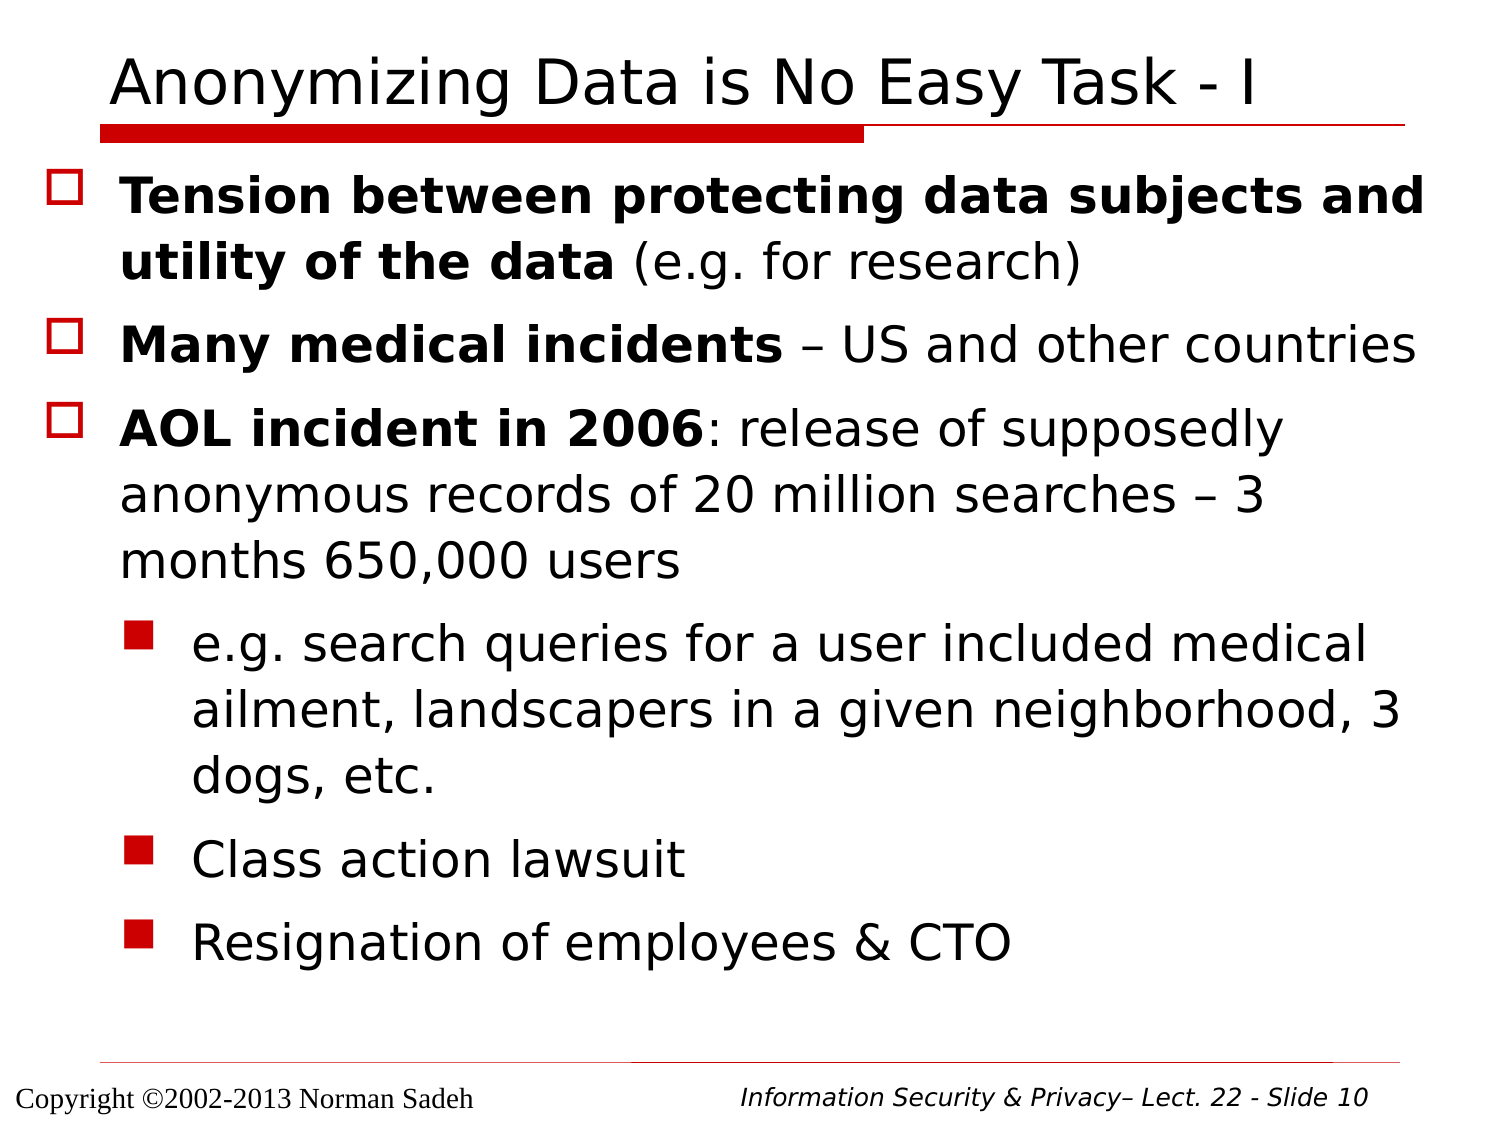

# Anonymizing Data is No Easy Task - I
Tension between protecting data subjects and utility of the data (e.g. for research)
Many medical incidents – US and other countries
AOL incident in 2006: release of supposedly anonymous records of 20 million searches – 3 months 650,000 users
e.g. search queries for a user included medical ailment, landscapers in a given neighborhood, 3 dogs, etc.
Class action lawsuit
Resignation of employees & CTO